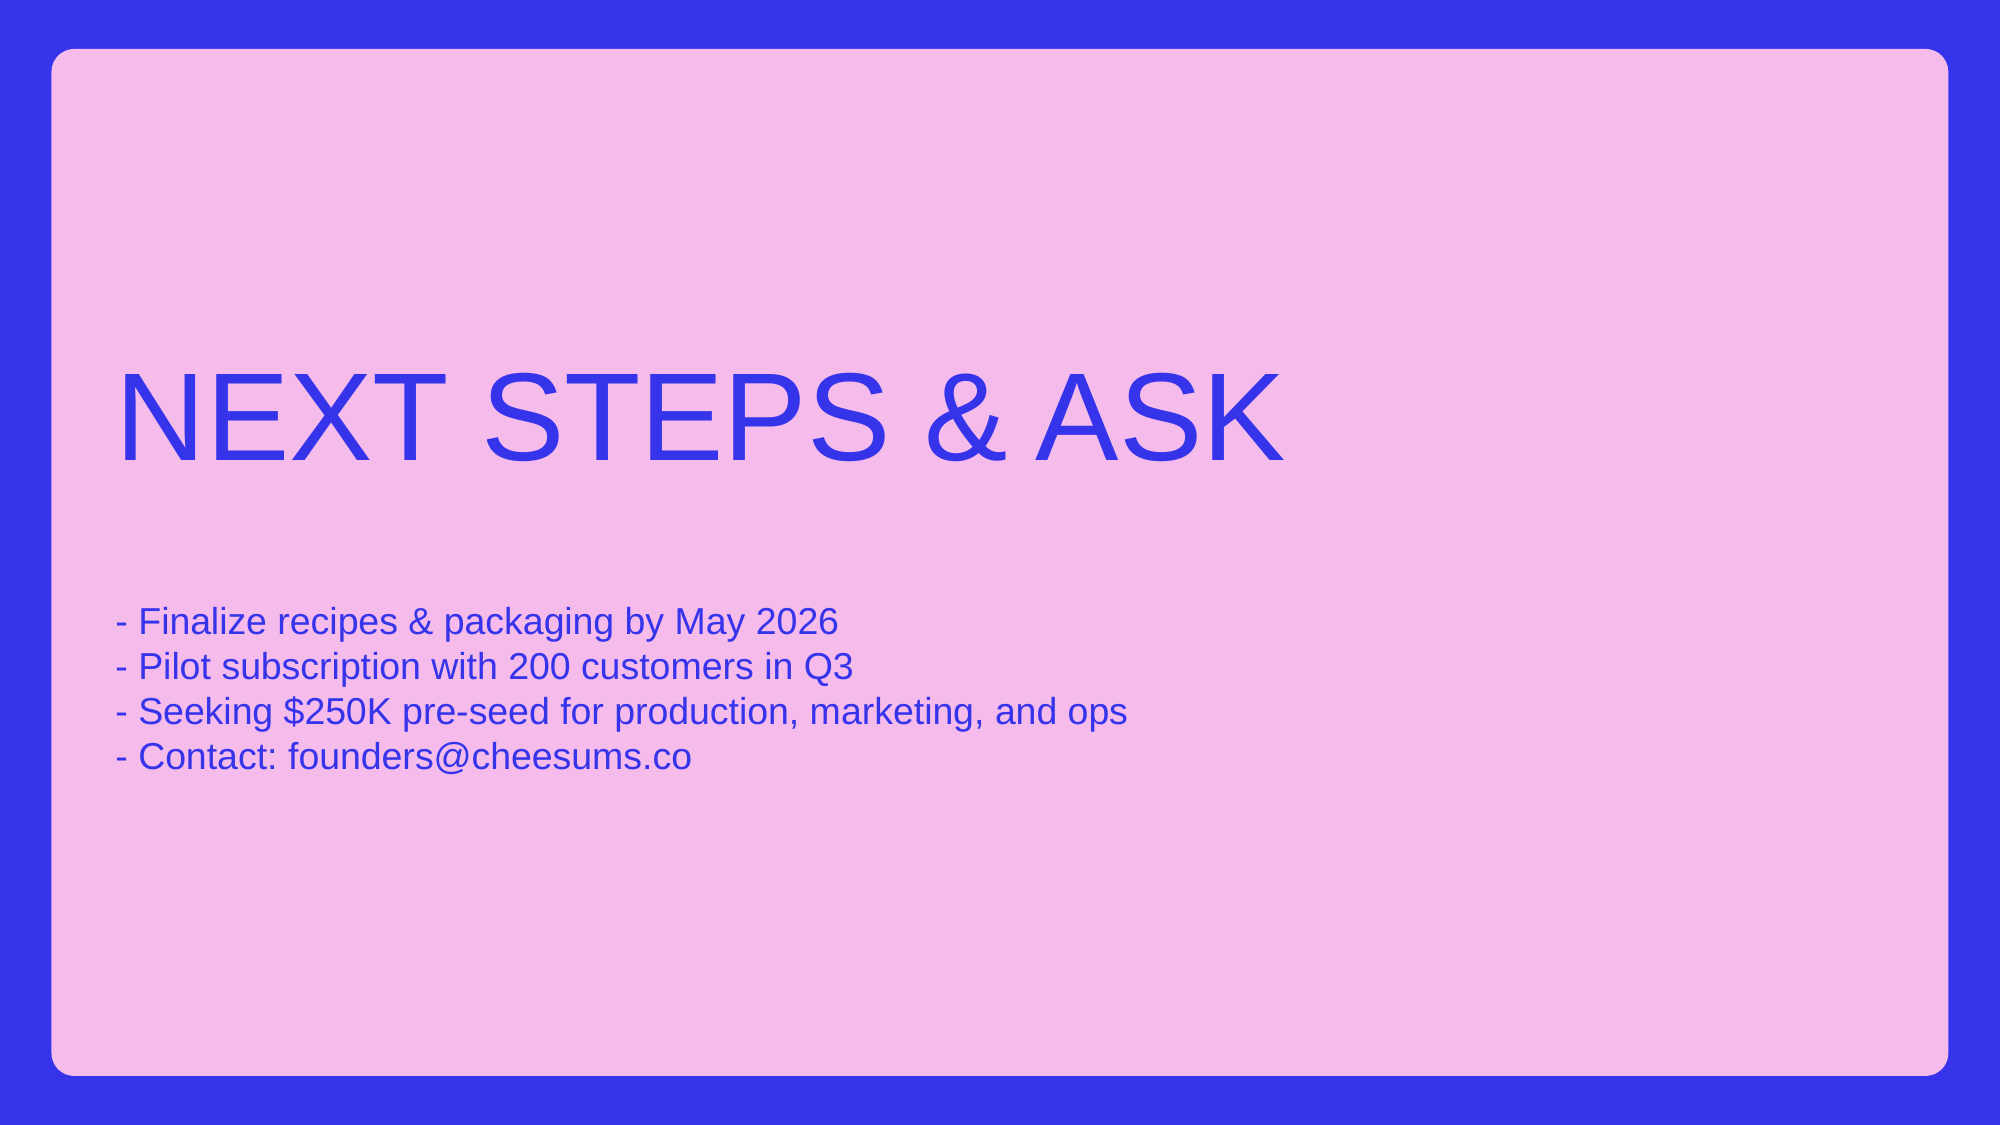

# Next Steps & Ask
- Finalize recipes & packaging by May 2026
- Pilot subscription with 200 customers in Q3
- Seeking $250K pre-seed for production, marketing, and ops
- Contact: founders@cheesums.co